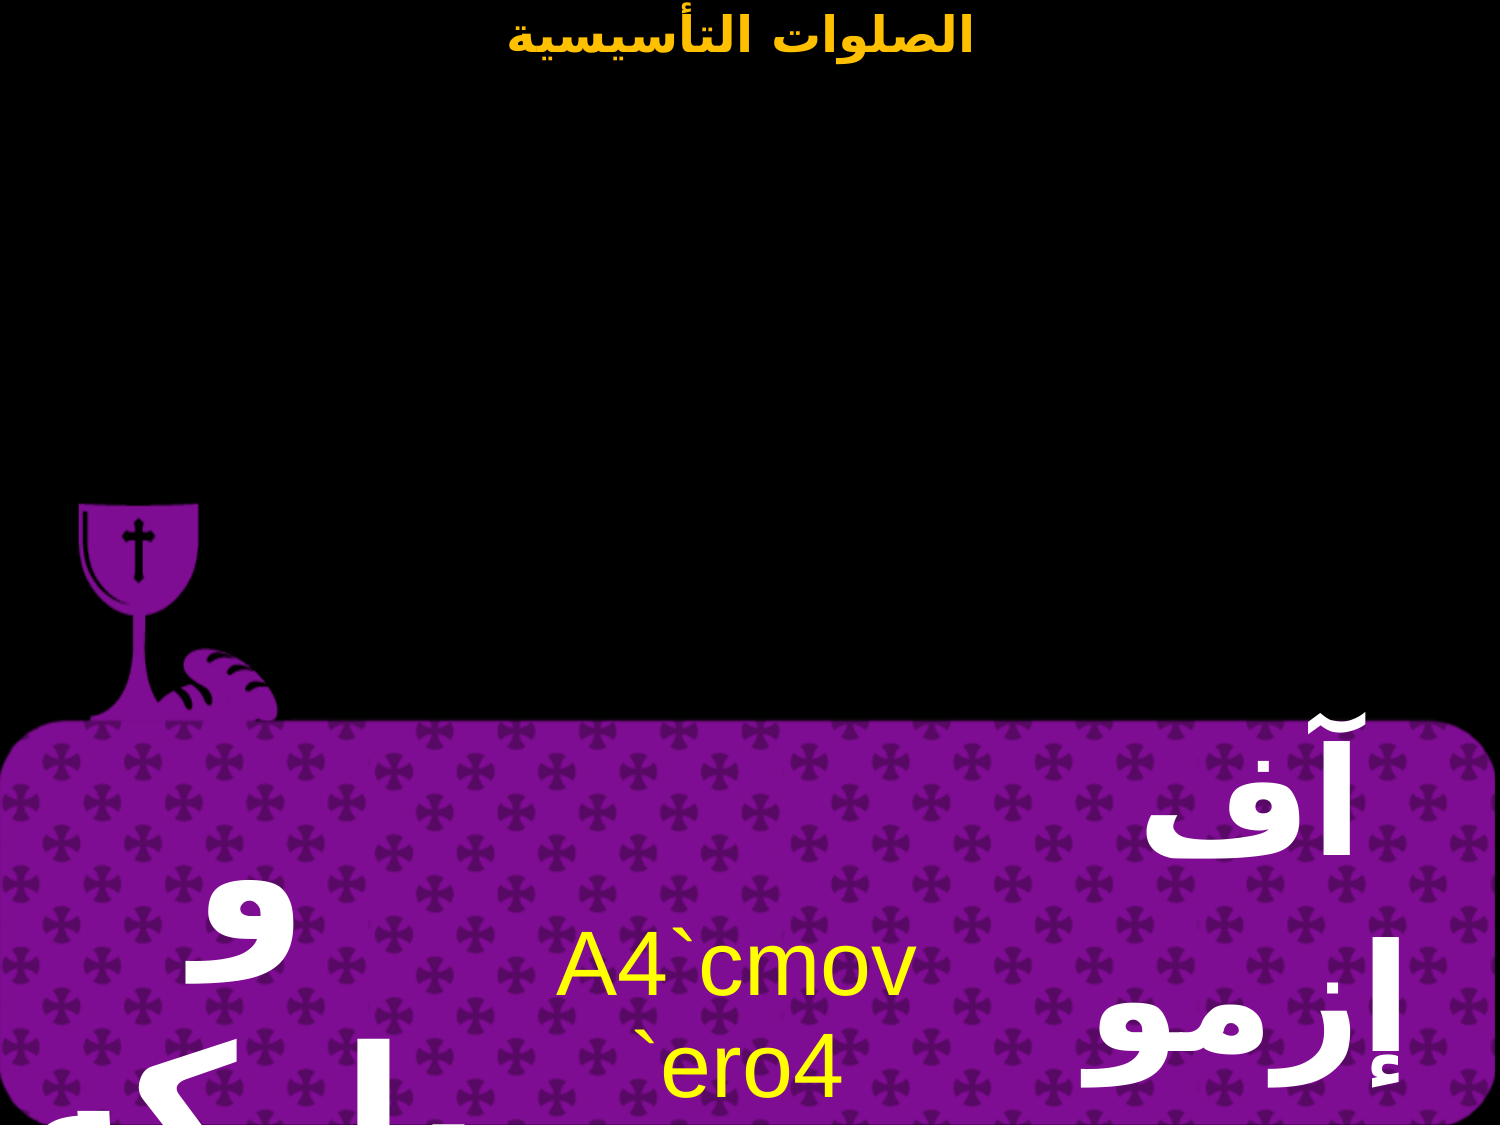

| و باركه | A4`cmov `ero4 | آف إزمو إيروف |
| --- | --- | --- |